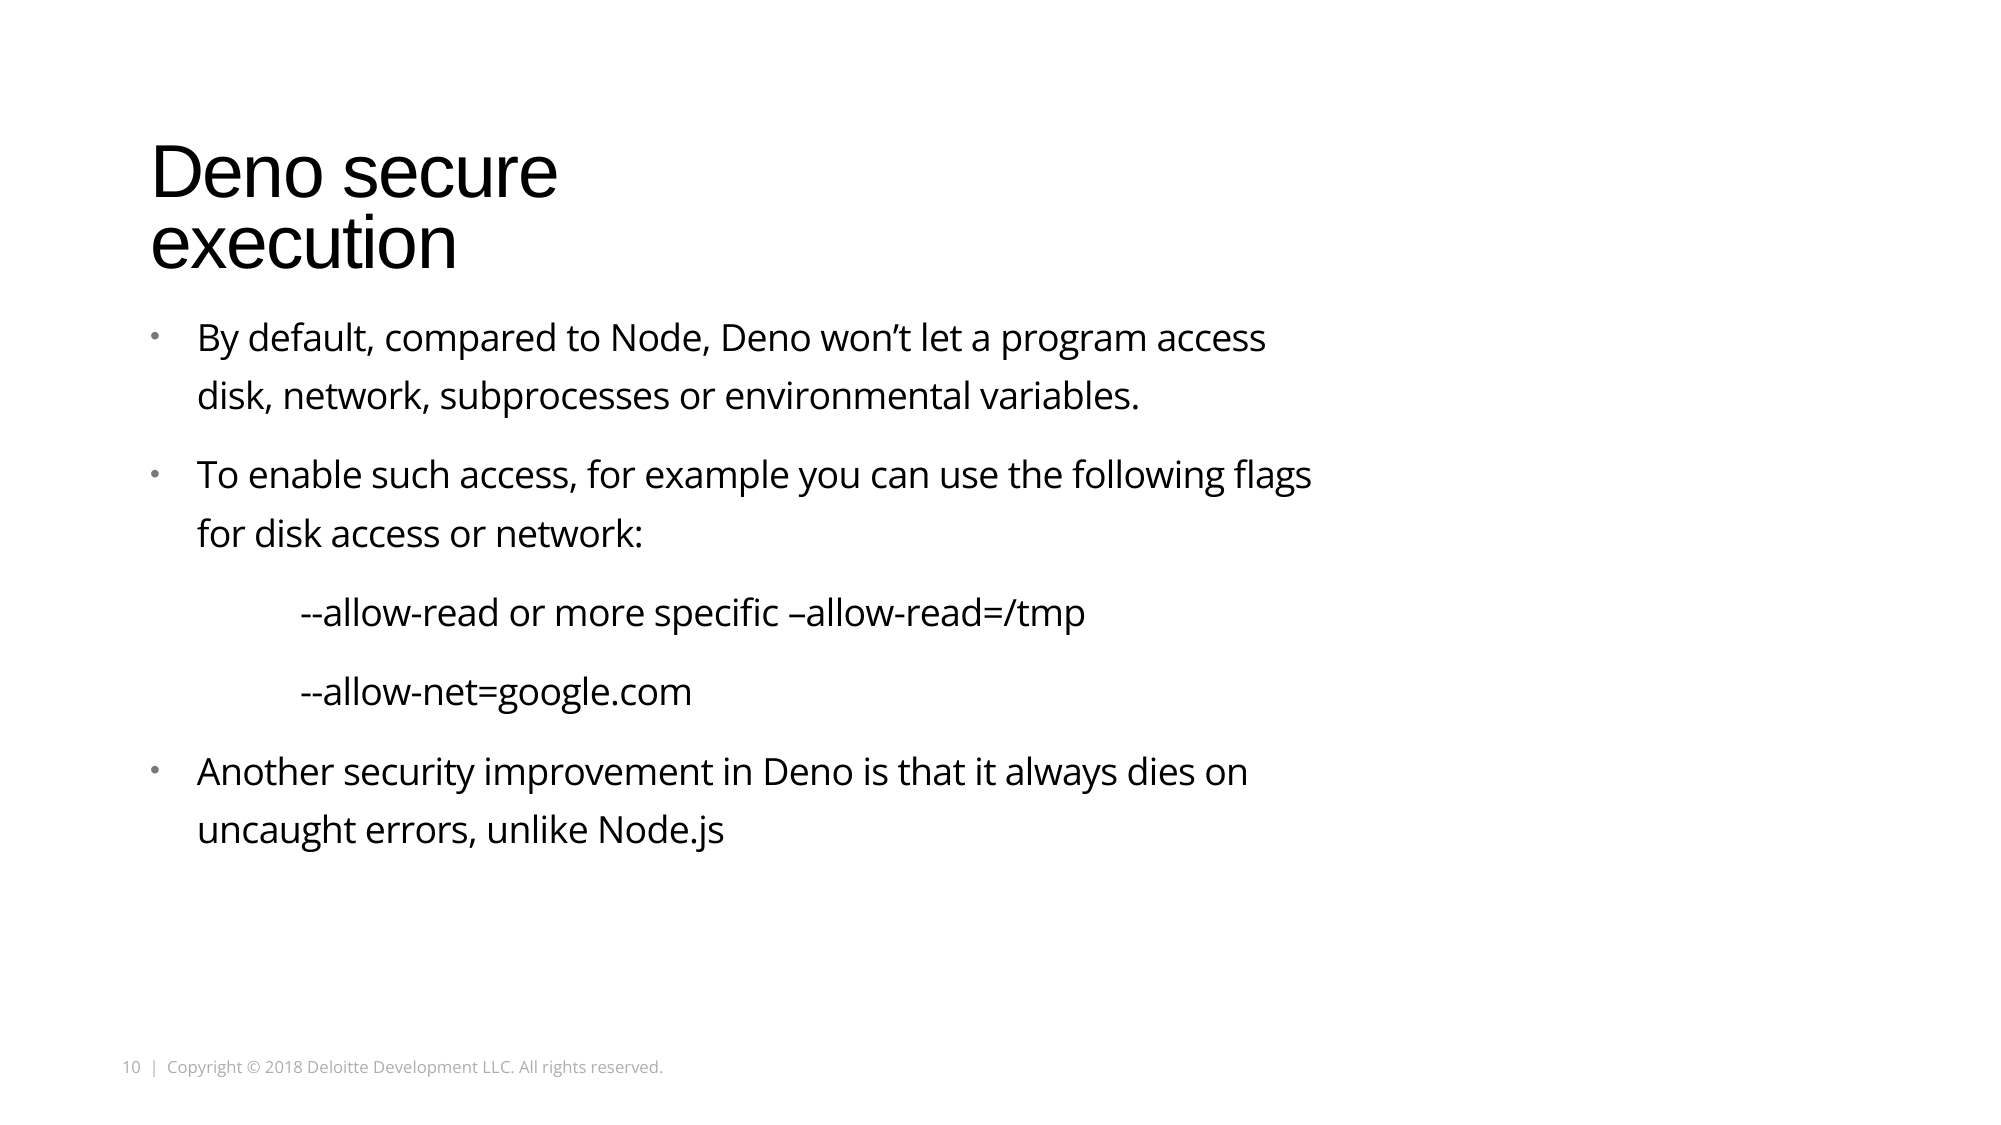

# Deno secure execution
By default, compared to Node, Deno won’t let a program access disk, network, subprocesses or environmental variables.
To enable such access, for example you can use the following flags for disk access or network:
	--allow-read or more specific –allow-read=/tmp
	--allow-net=google.com
Another security improvement in Deno is that it always dies on uncaught errors, unlike Node.js